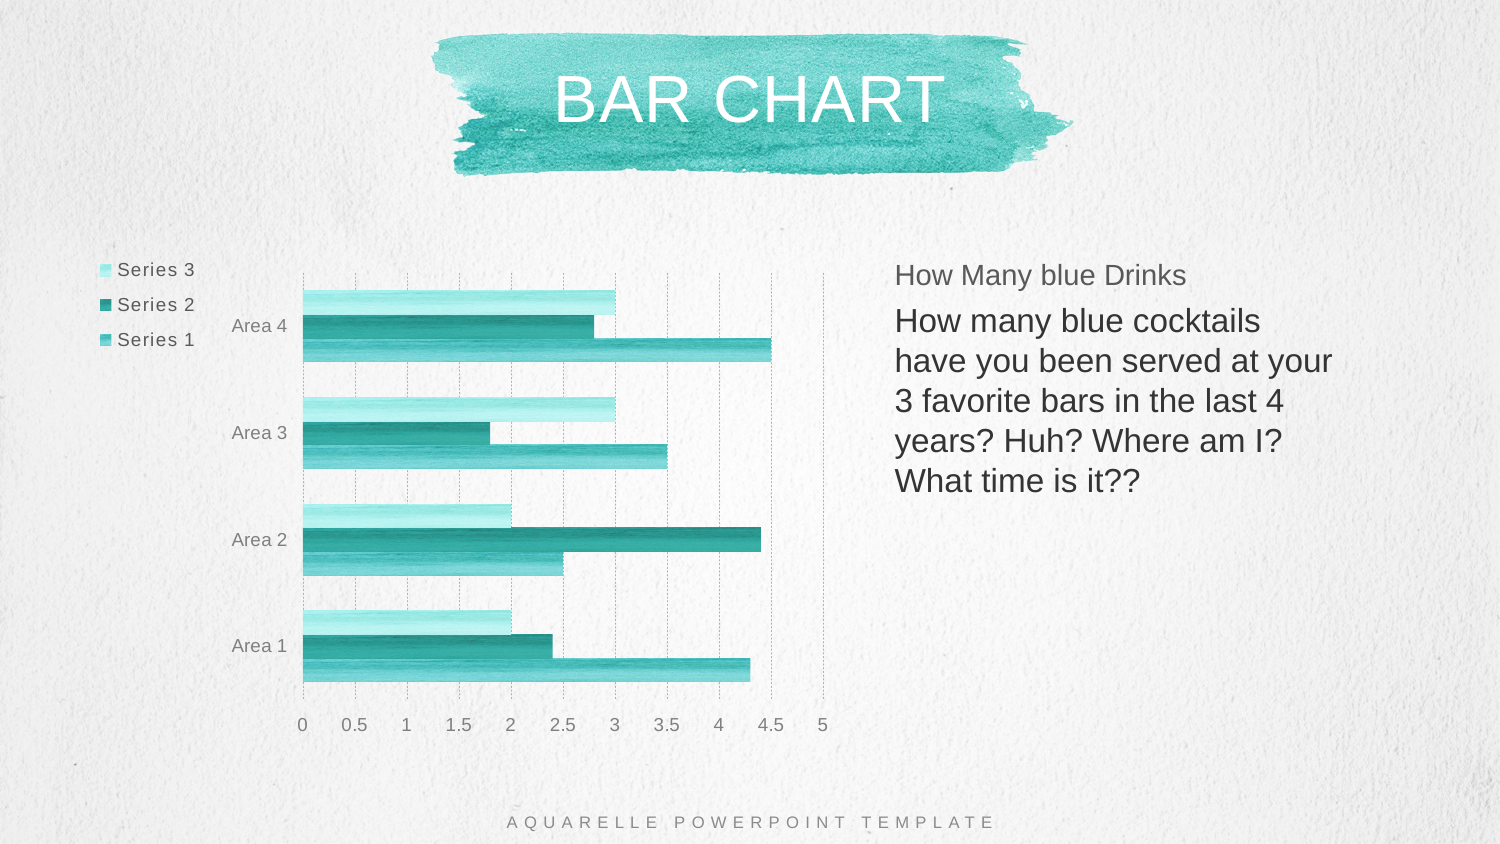

# Bar Chart
How Many blue Drinks

### Chart

| Category | Series 1 | Series 2 | Series 3 |
|---|---|---|---|
| Area 1 | 4.3 | 2.4 | 2.0 |
| Area 2 | 2.5 | 4.4 | 2.0 |
| Area 3 | 3.5 | 1.8 | 3.0 |
| Area 4 | 4.5 | 2.8 | 3.0 |
How many blue cocktails have you been served at your 3 favorite bars in the last 4 years? Huh? Where am I? What time is it??

AQUARELLE POWERPOINT TEMPLATE

30